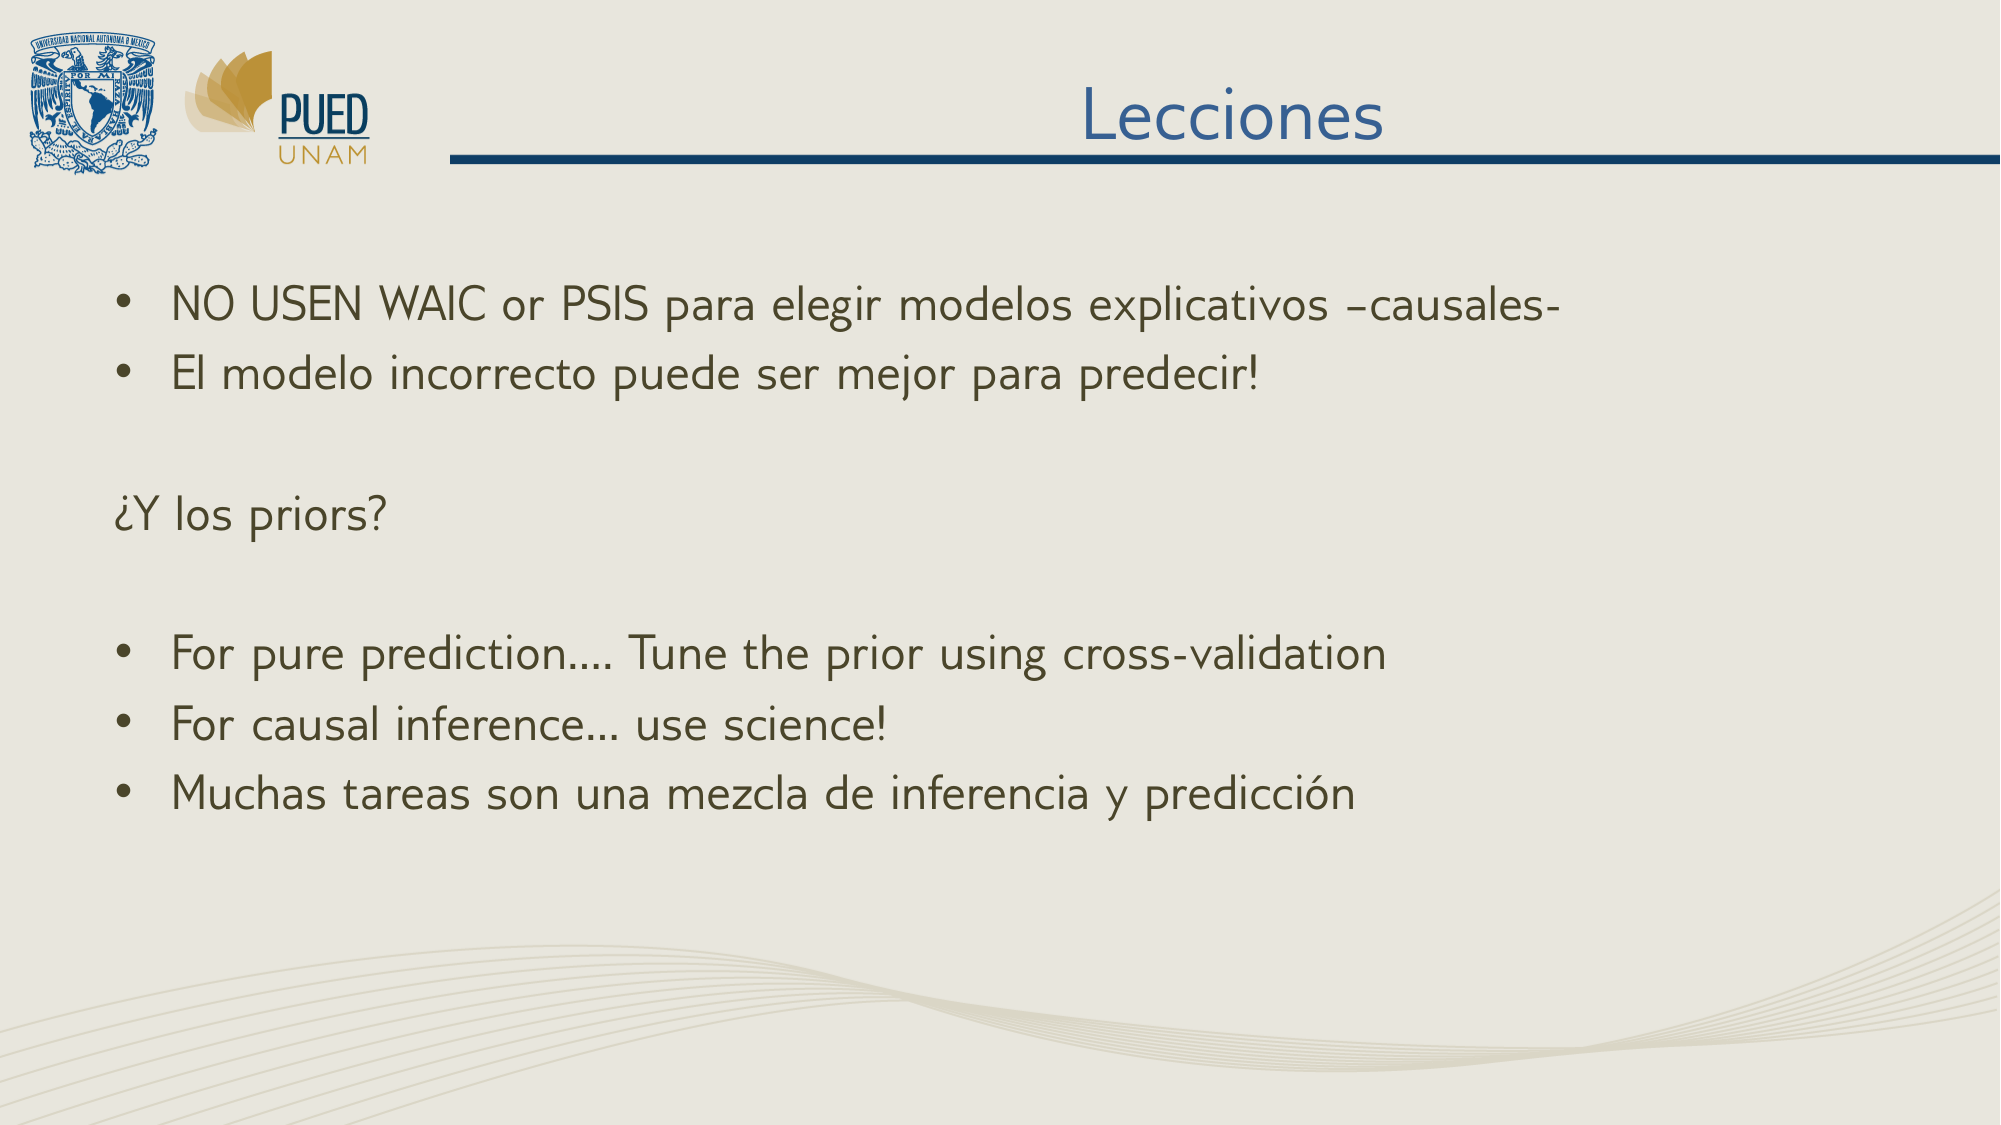

# Lecciones
NO USEN WAIC or PSIS para elegir modelos explicativos –causales-
El modelo incorrecto puede ser mejor para predecir!

¿Y los priors?

For pure prediction…. Tune the prior using cross-validation
For causal inference… use science!
Muchas tareas son una mezcla de inferencia y predicción